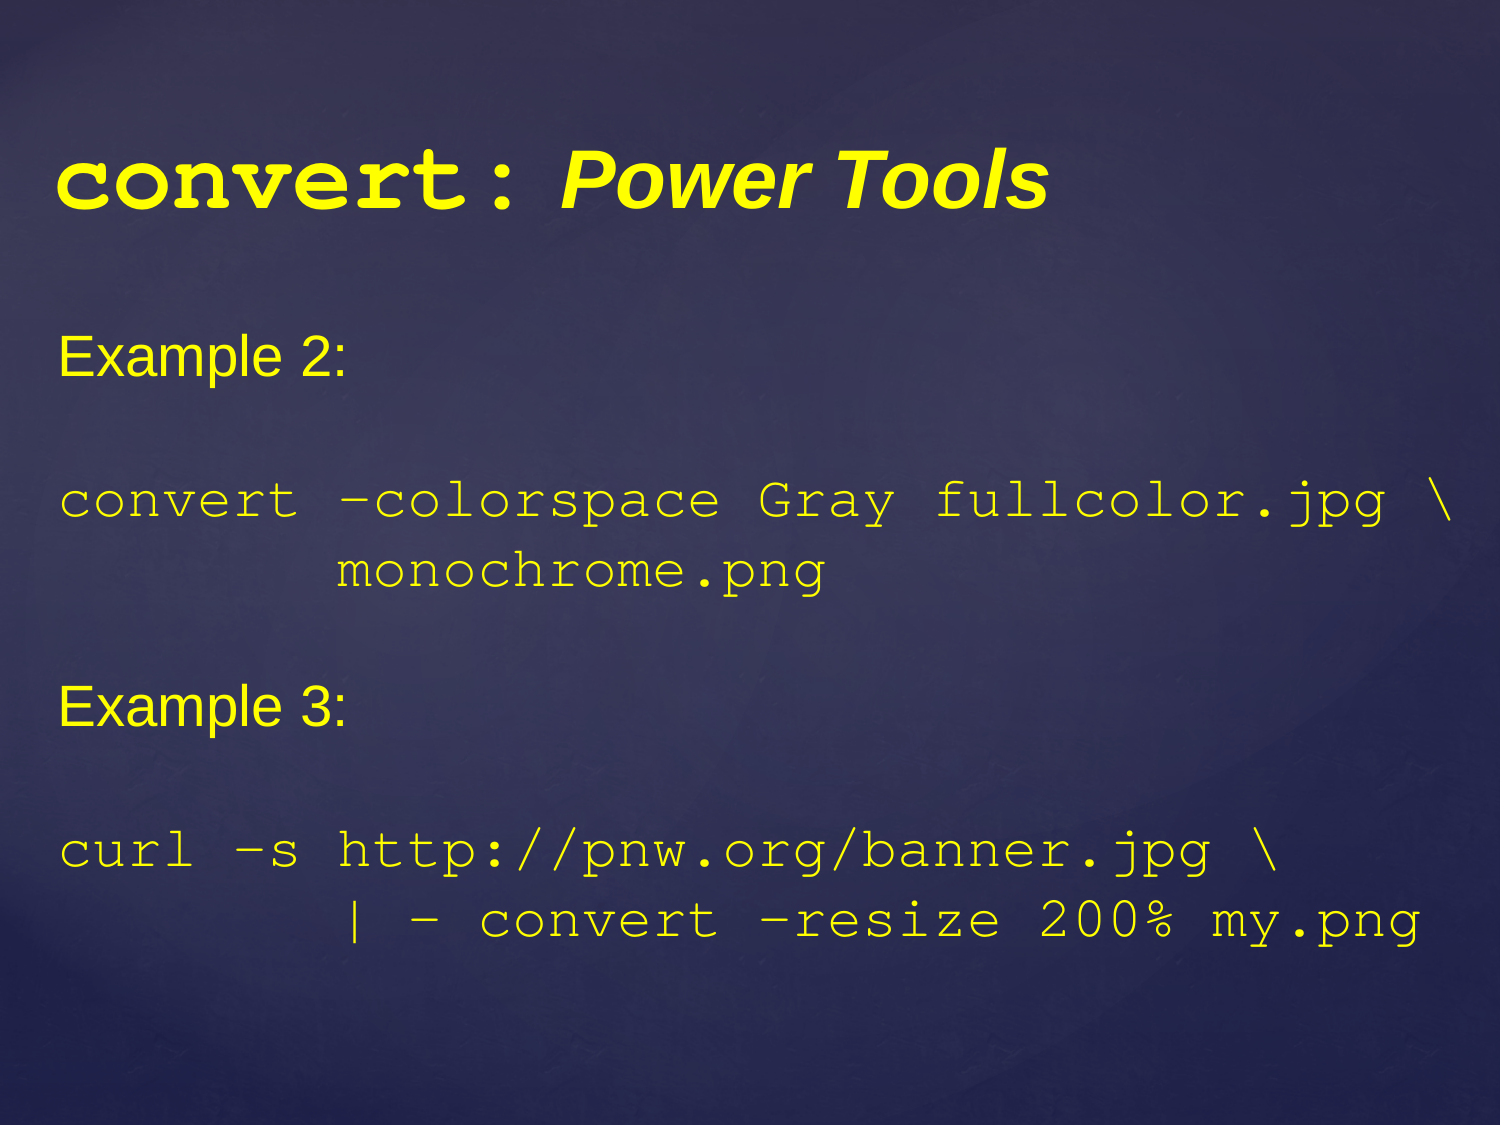

convert: Power Tools
Example 2:
convert –colorspace Gray fullcolor.jpg \
        monochrome.png
Example 3:

curl –s http://pnw.org/banner.jpg \
        | - convert –resize 200% my.png